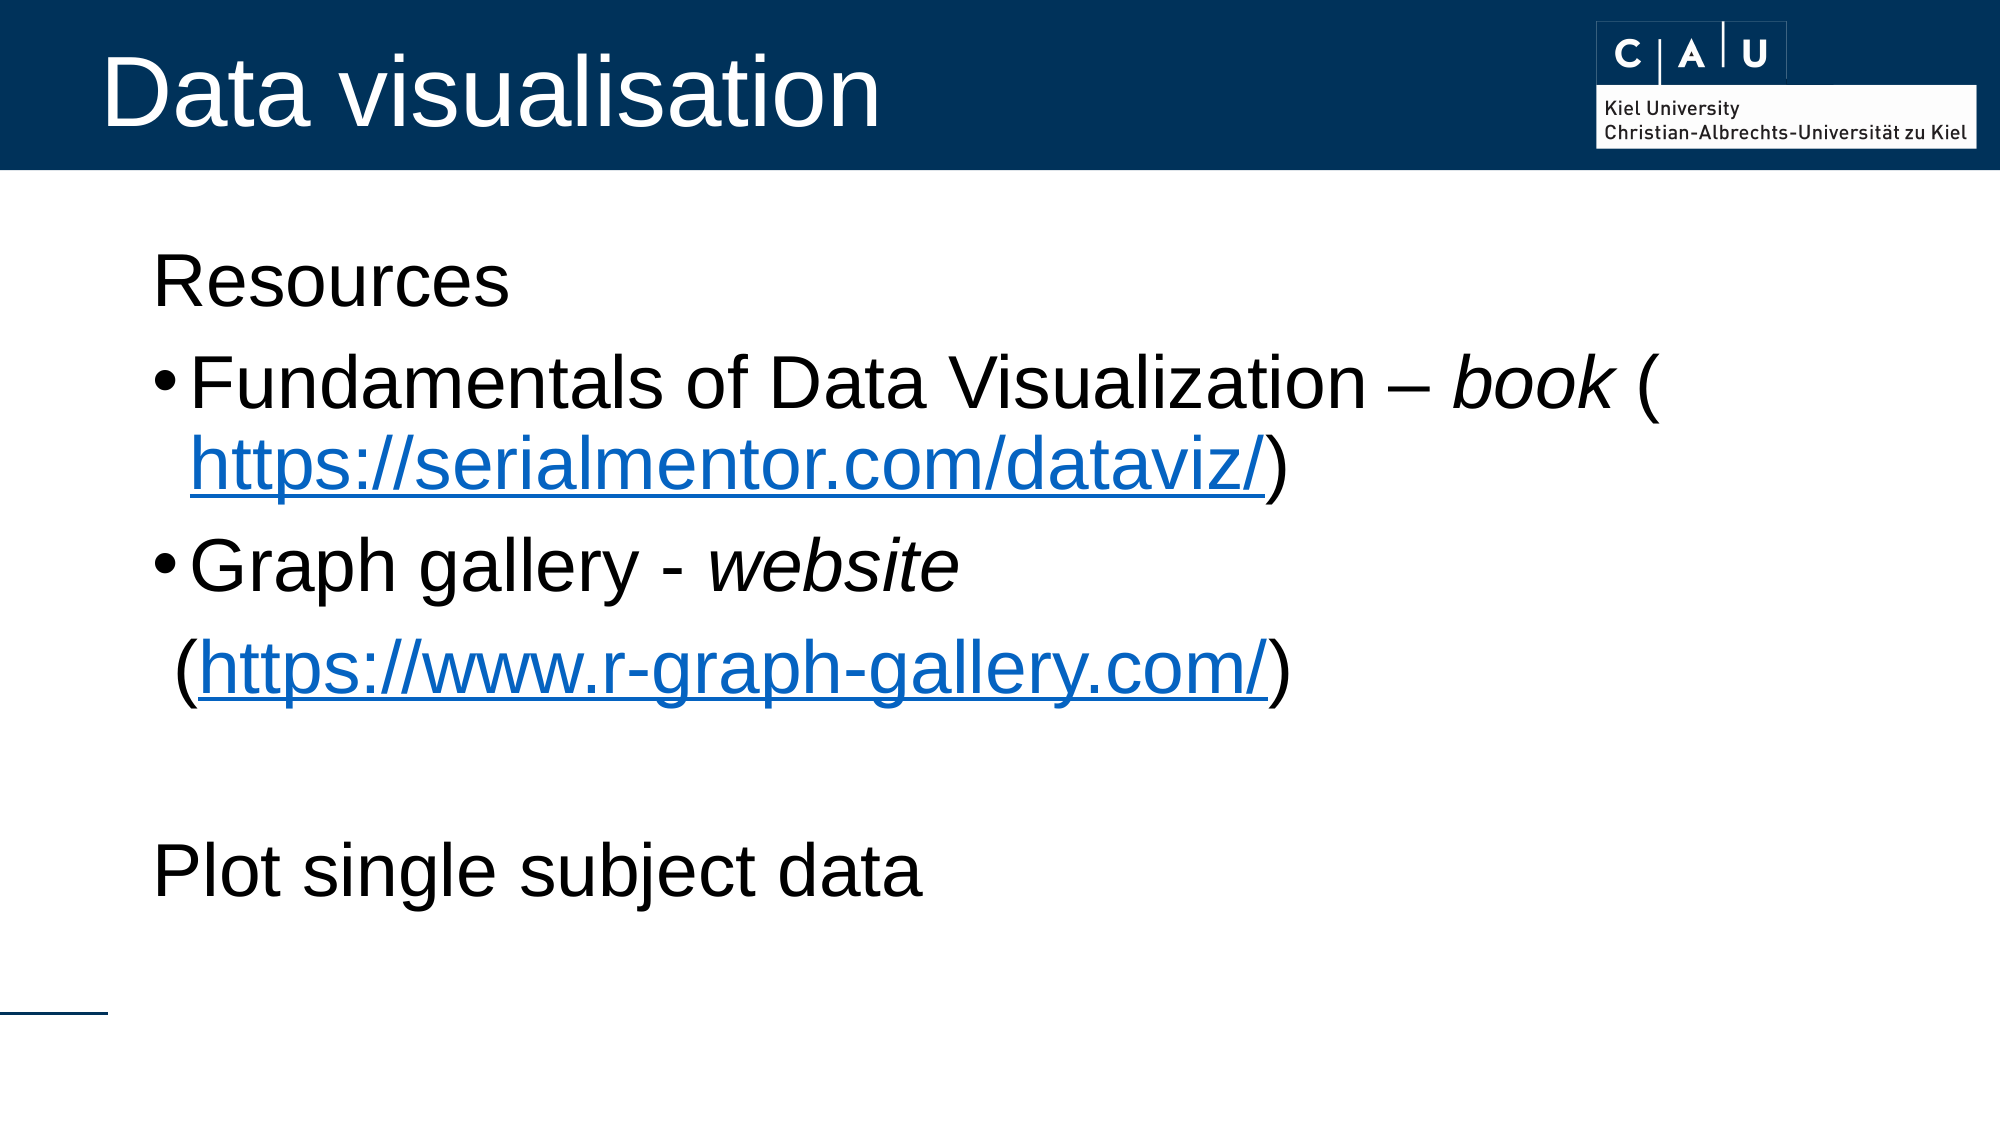

# Data visualisation

Resources
Fundamentals of Data Visualization – book (https://serialmentor.com/dataviz/)
Graph gallery - website
 (https://www.r-graph-gallery.com/)

Plot single subject data